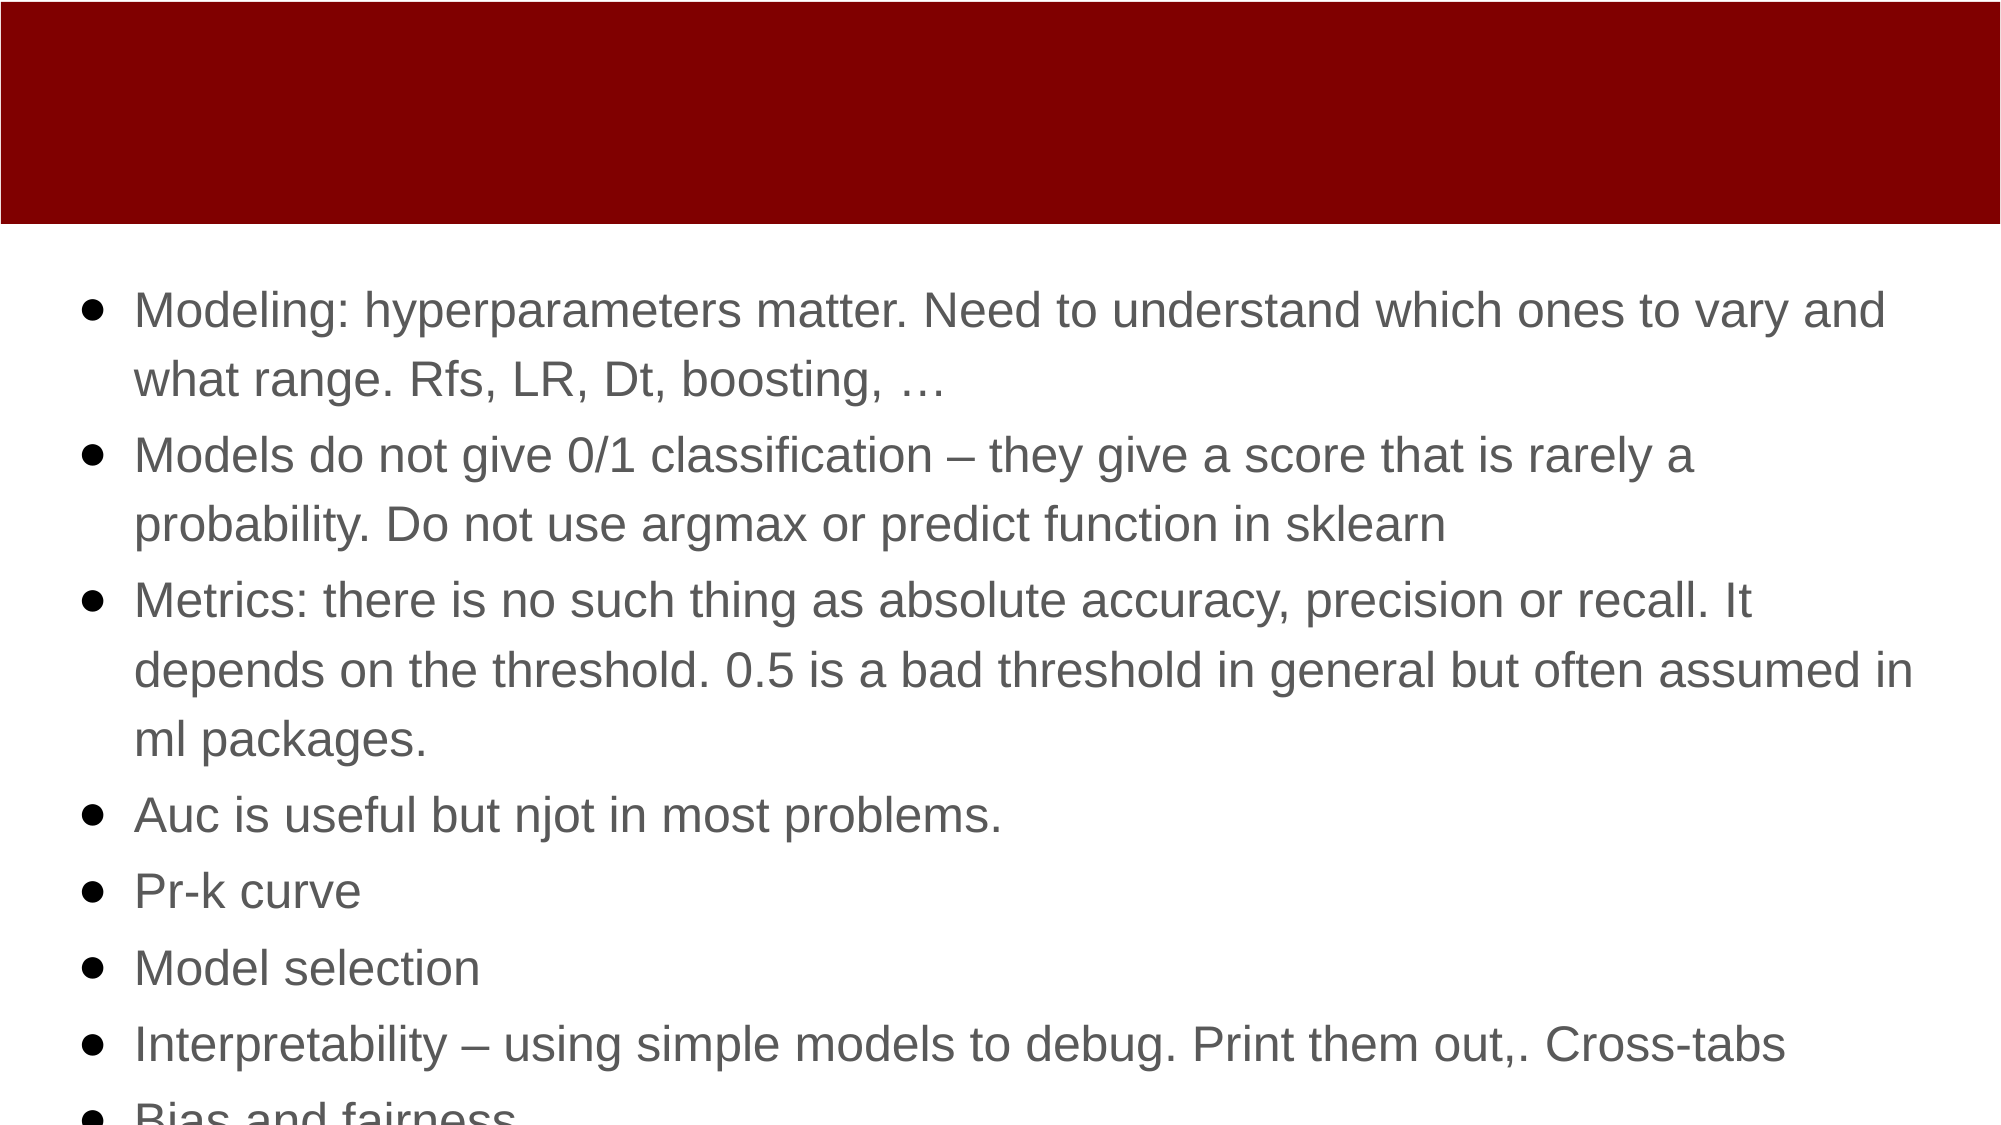

#
Modeling: hyperparameters matter. Need to understand which ones to vary and what range. Rfs, LR, Dt, boosting, …
Models do not give 0/1 classification – they give a score that is rarely a probability. Do not use argmax or predict function in sklearn
Metrics: there is no such thing as absolute accuracy, precision or recall. It depends on the threshold. 0.5 is a bad threshold in general but often assumed in ml packages.
Auc is useful but njot in most problems.
Pr-k curve
Model selection
Interpretability – using simple models to debug. Print them out,. Cross-tabs
Bias and fairness
trials